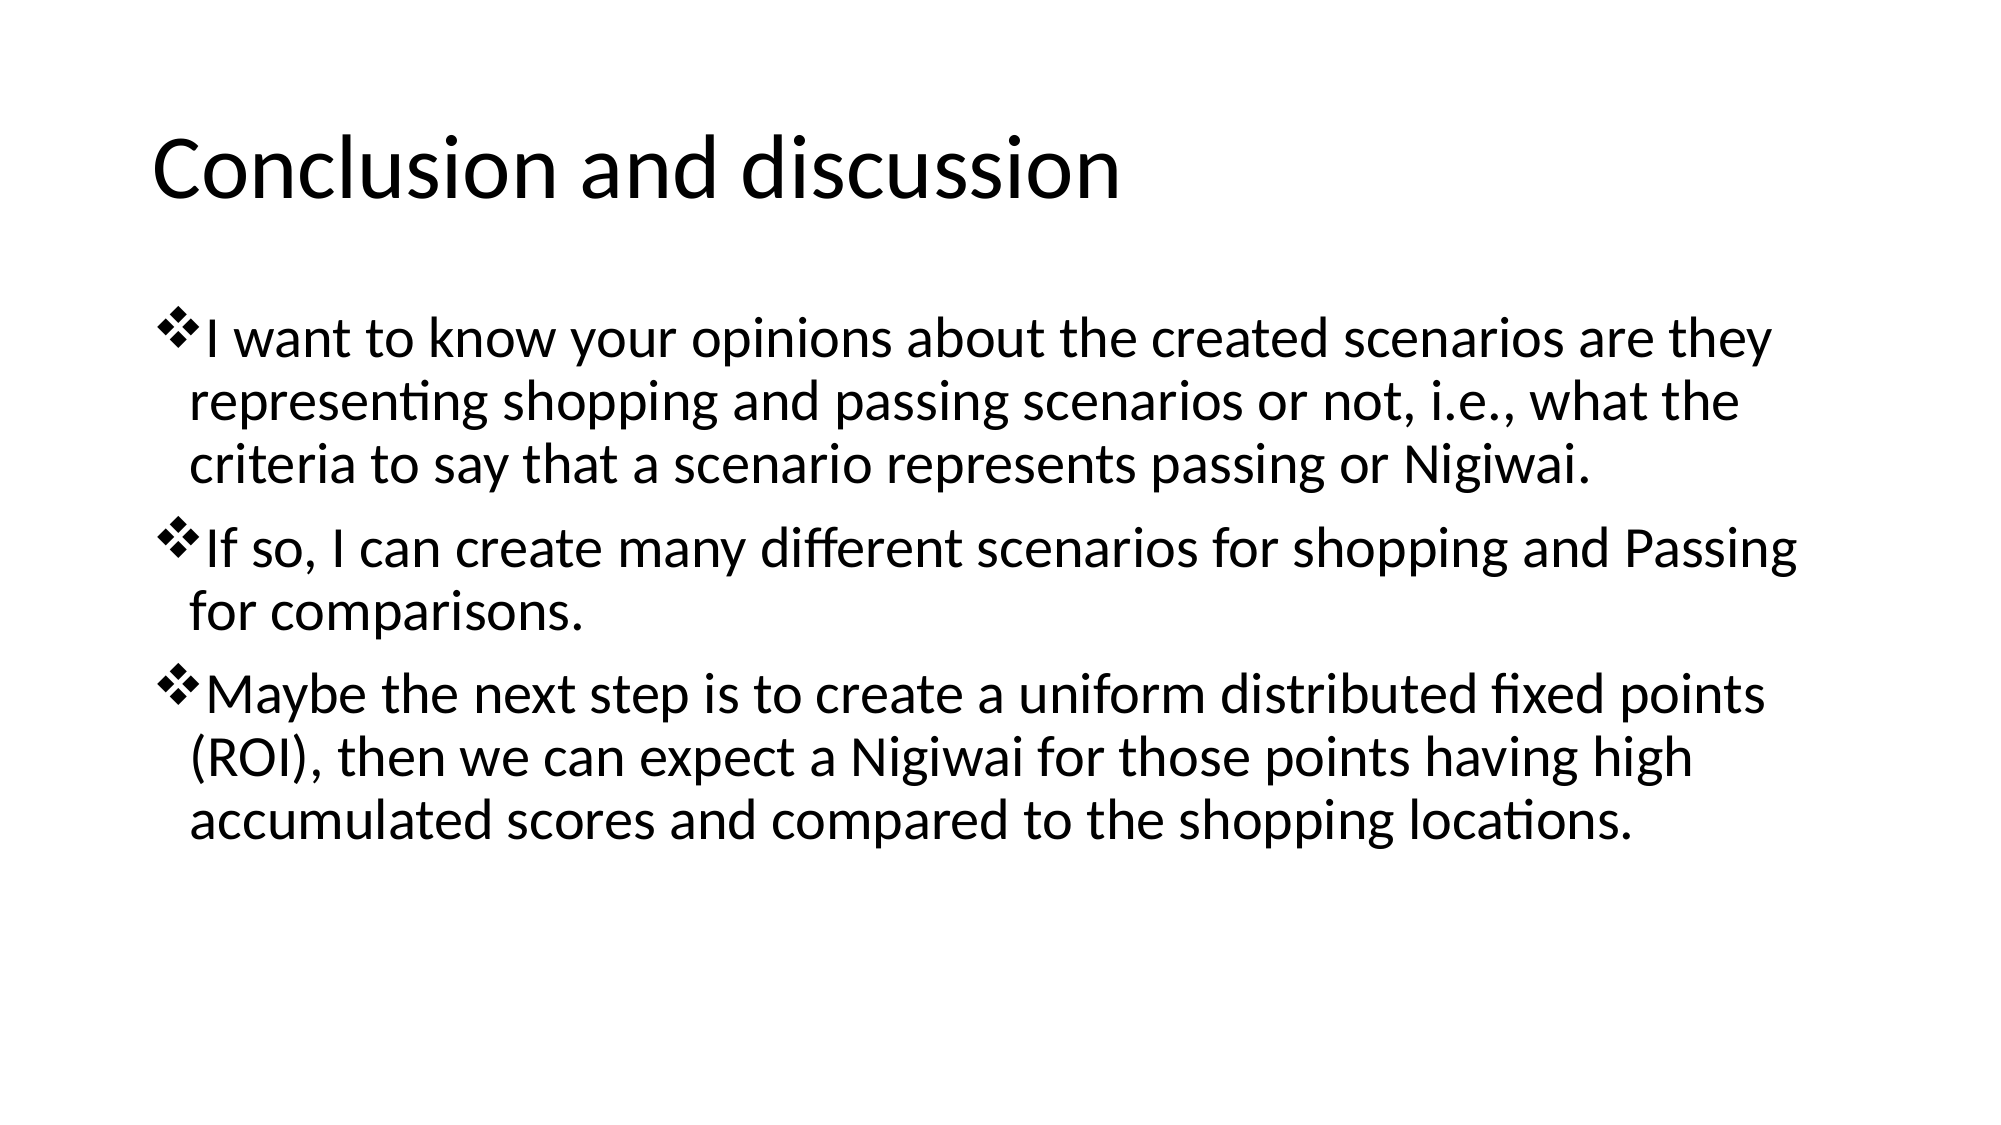

# Conclusion and discussion
I want to know your opinions about the created scenarios are they representing shopping and passing scenarios or not, i.e., what the criteria to say that a scenario represents passing or Nigiwai.
If so, I can create many different scenarios for shopping and Passing for comparisons.
Maybe the next step is to create a uniform distributed fixed points (ROI), then we can expect a Nigiwai for those points having high accumulated scores and compared to the shopping locations.